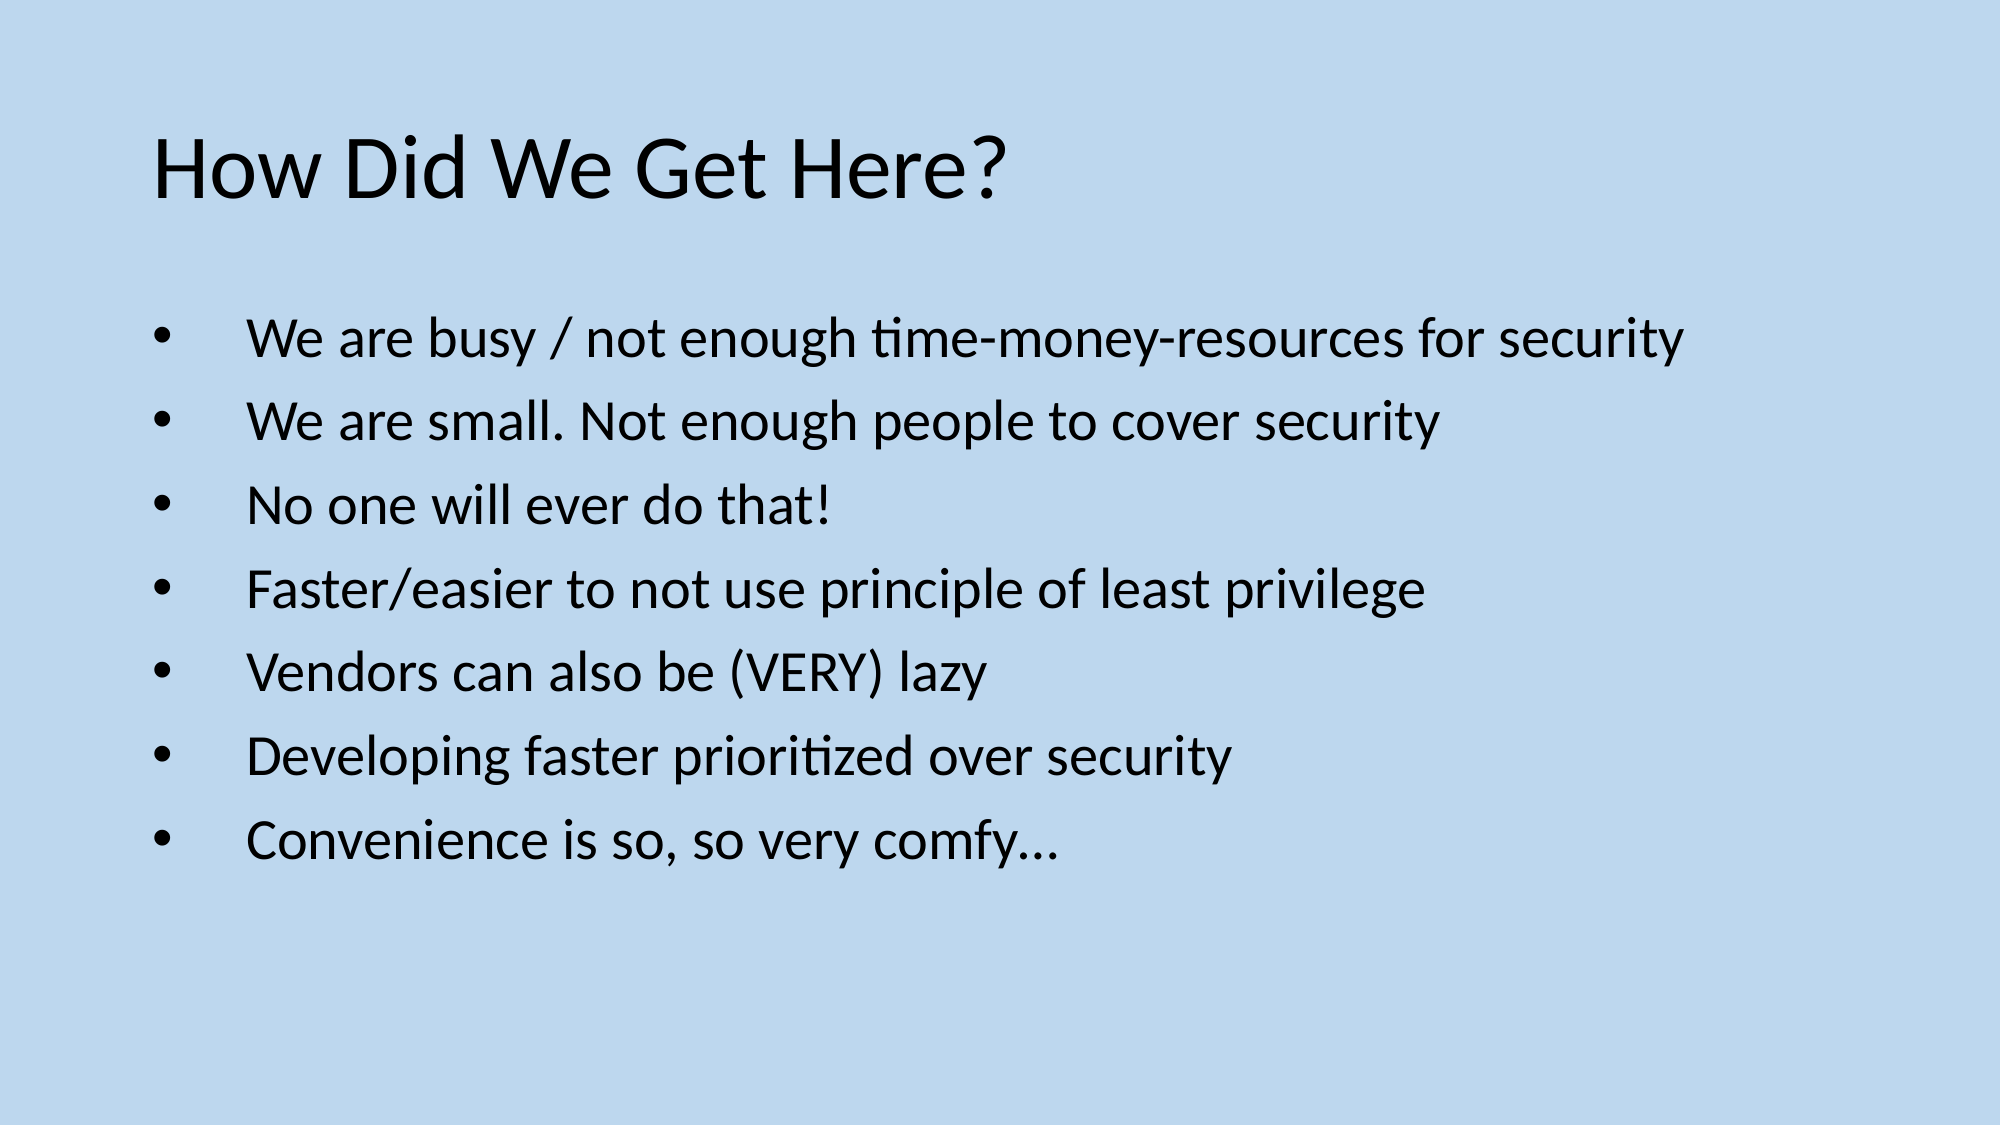

# How Did We Get Here?
We are busy / not enough time-money-resources for security
We are small. Not enough people to cover security
No one will ever do that!
Faster/easier to not use principle of least privilege
Vendors can also be (VERY) lazy
Developing faster prioritized over security
Convenience is so, so very comfy…